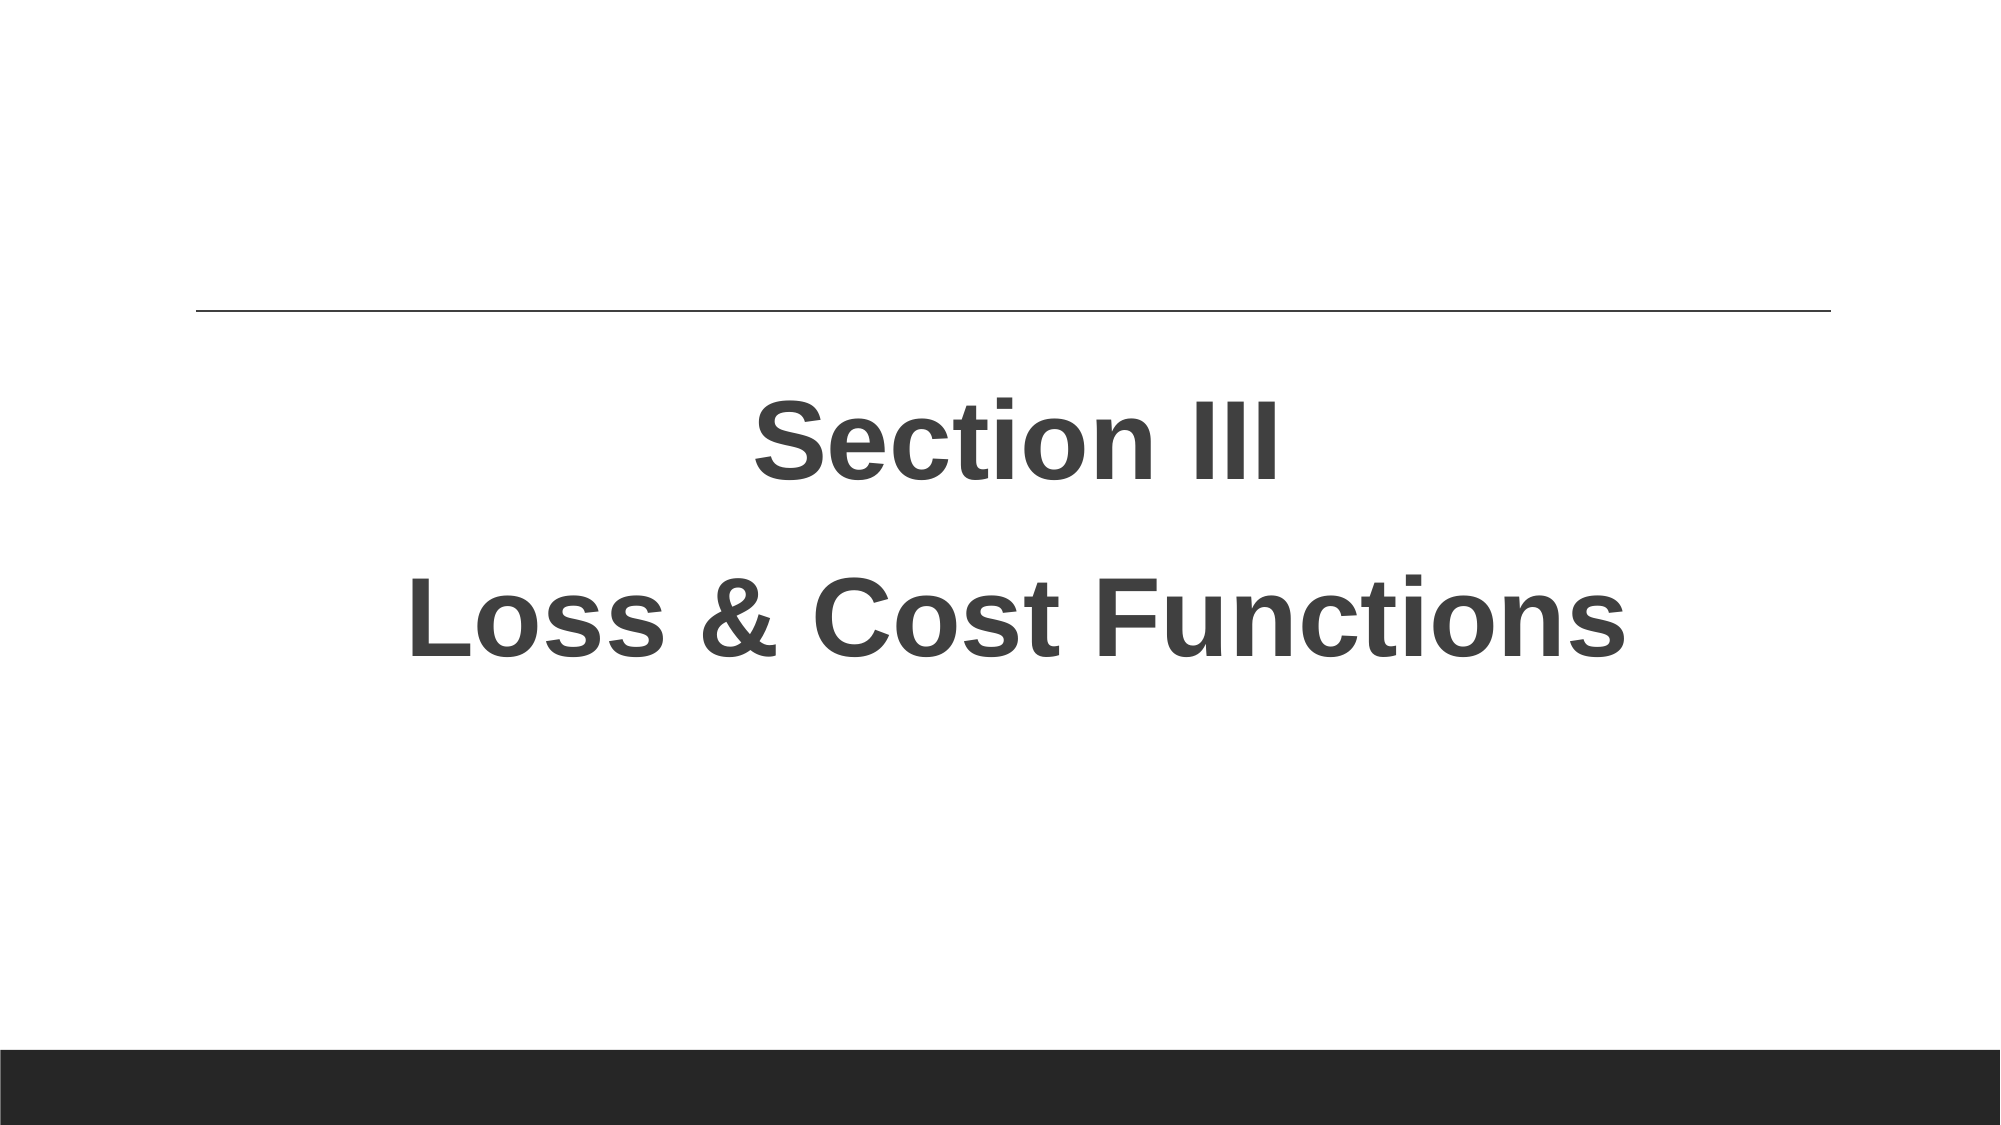

#
Section III
Loss & Cost Functions